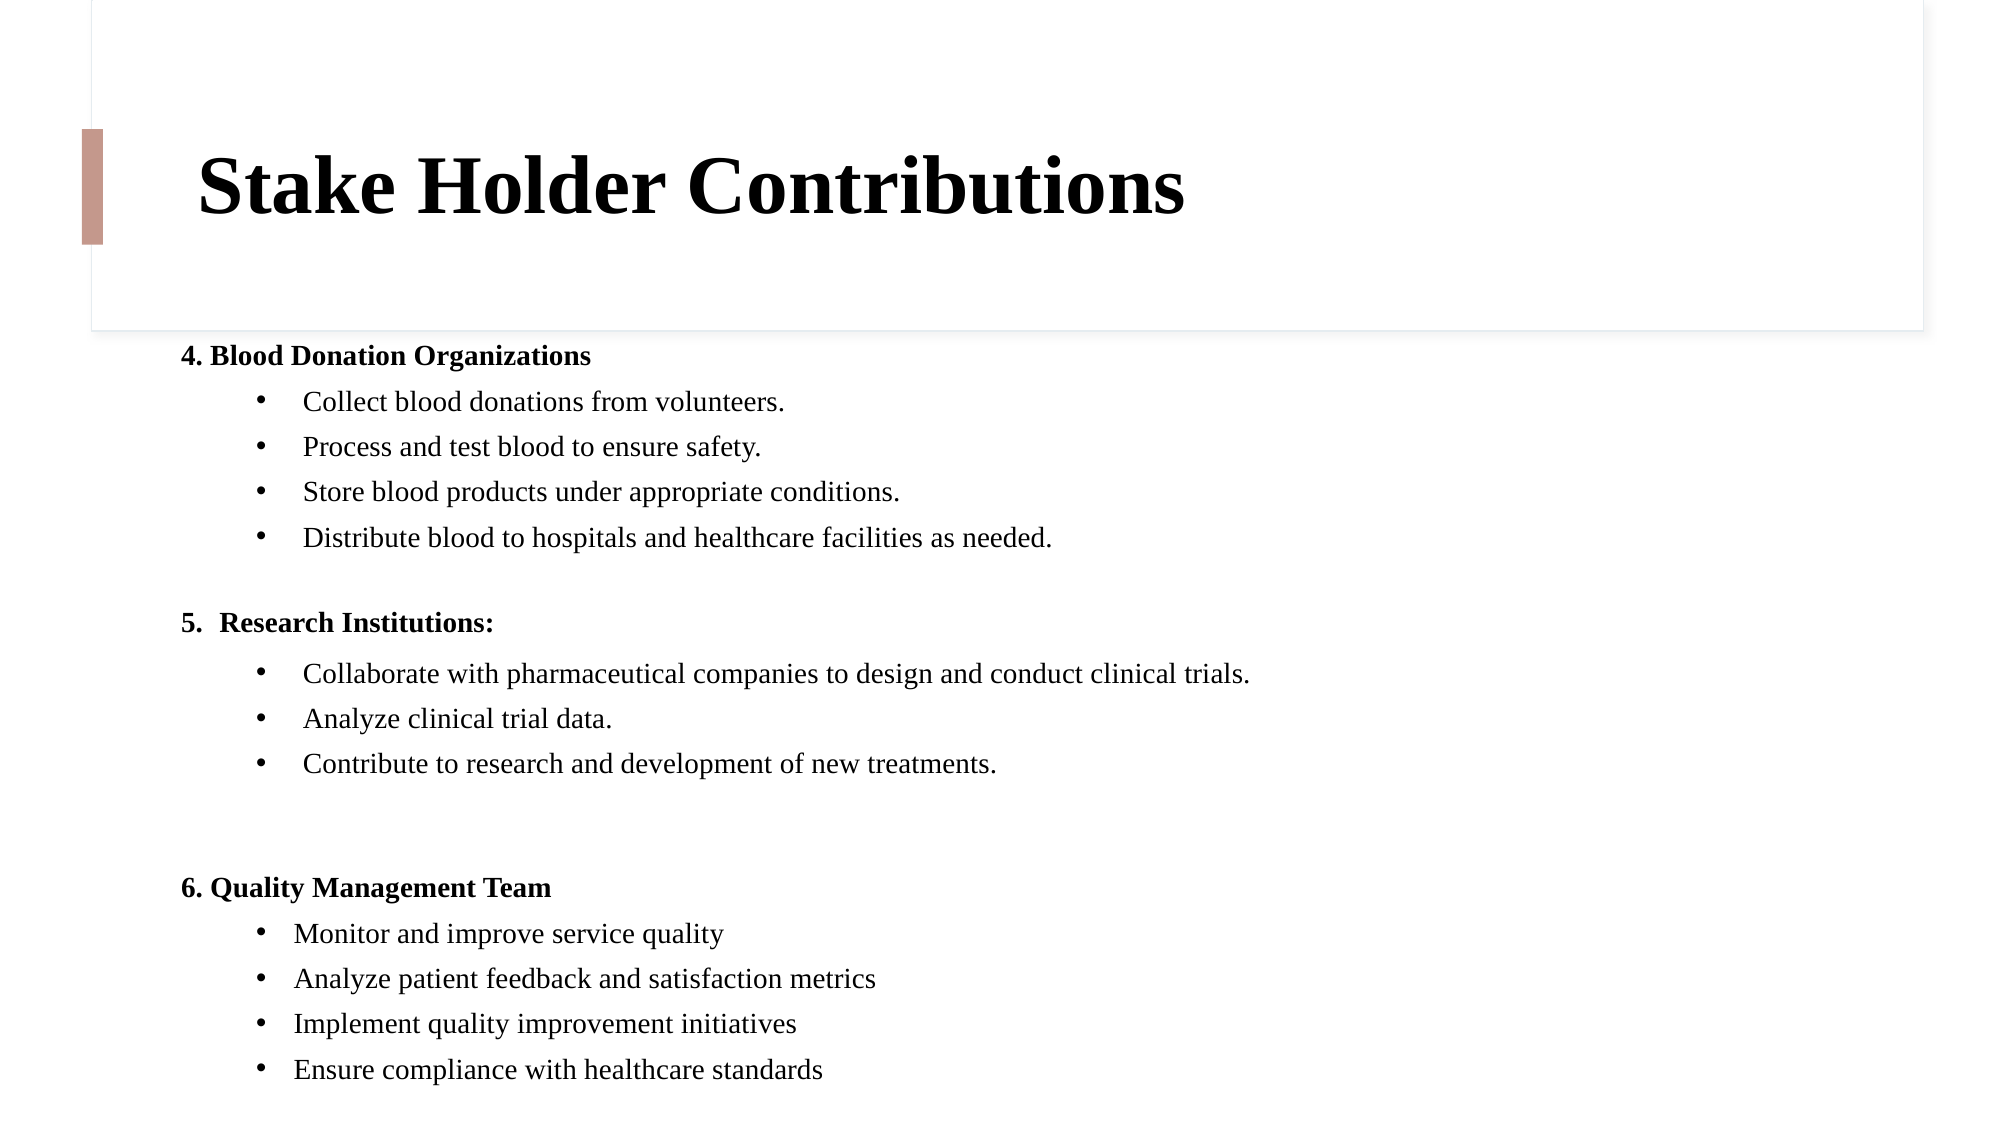

# Stake Holder Contributions
4. Blood Donation Organizations
Collect blood donations from volunteers.
Process and test blood to ensure safety.
Store blood products under appropriate conditions.
Distribute blood to hospitals and healthcare facilities as needed.
5. Research Institutions:
Collaborate with pharmaceutical companies to design and conduct clinical trials.
Analyze clinical trial data.
Contribute to research and development of new treatments.

6. Quality Management Team
Monitor and improve service quality
Analyze patient feedback and satisfaction metrics
Implement quality improvement initiatives
Ensure compliance with healthcare standards